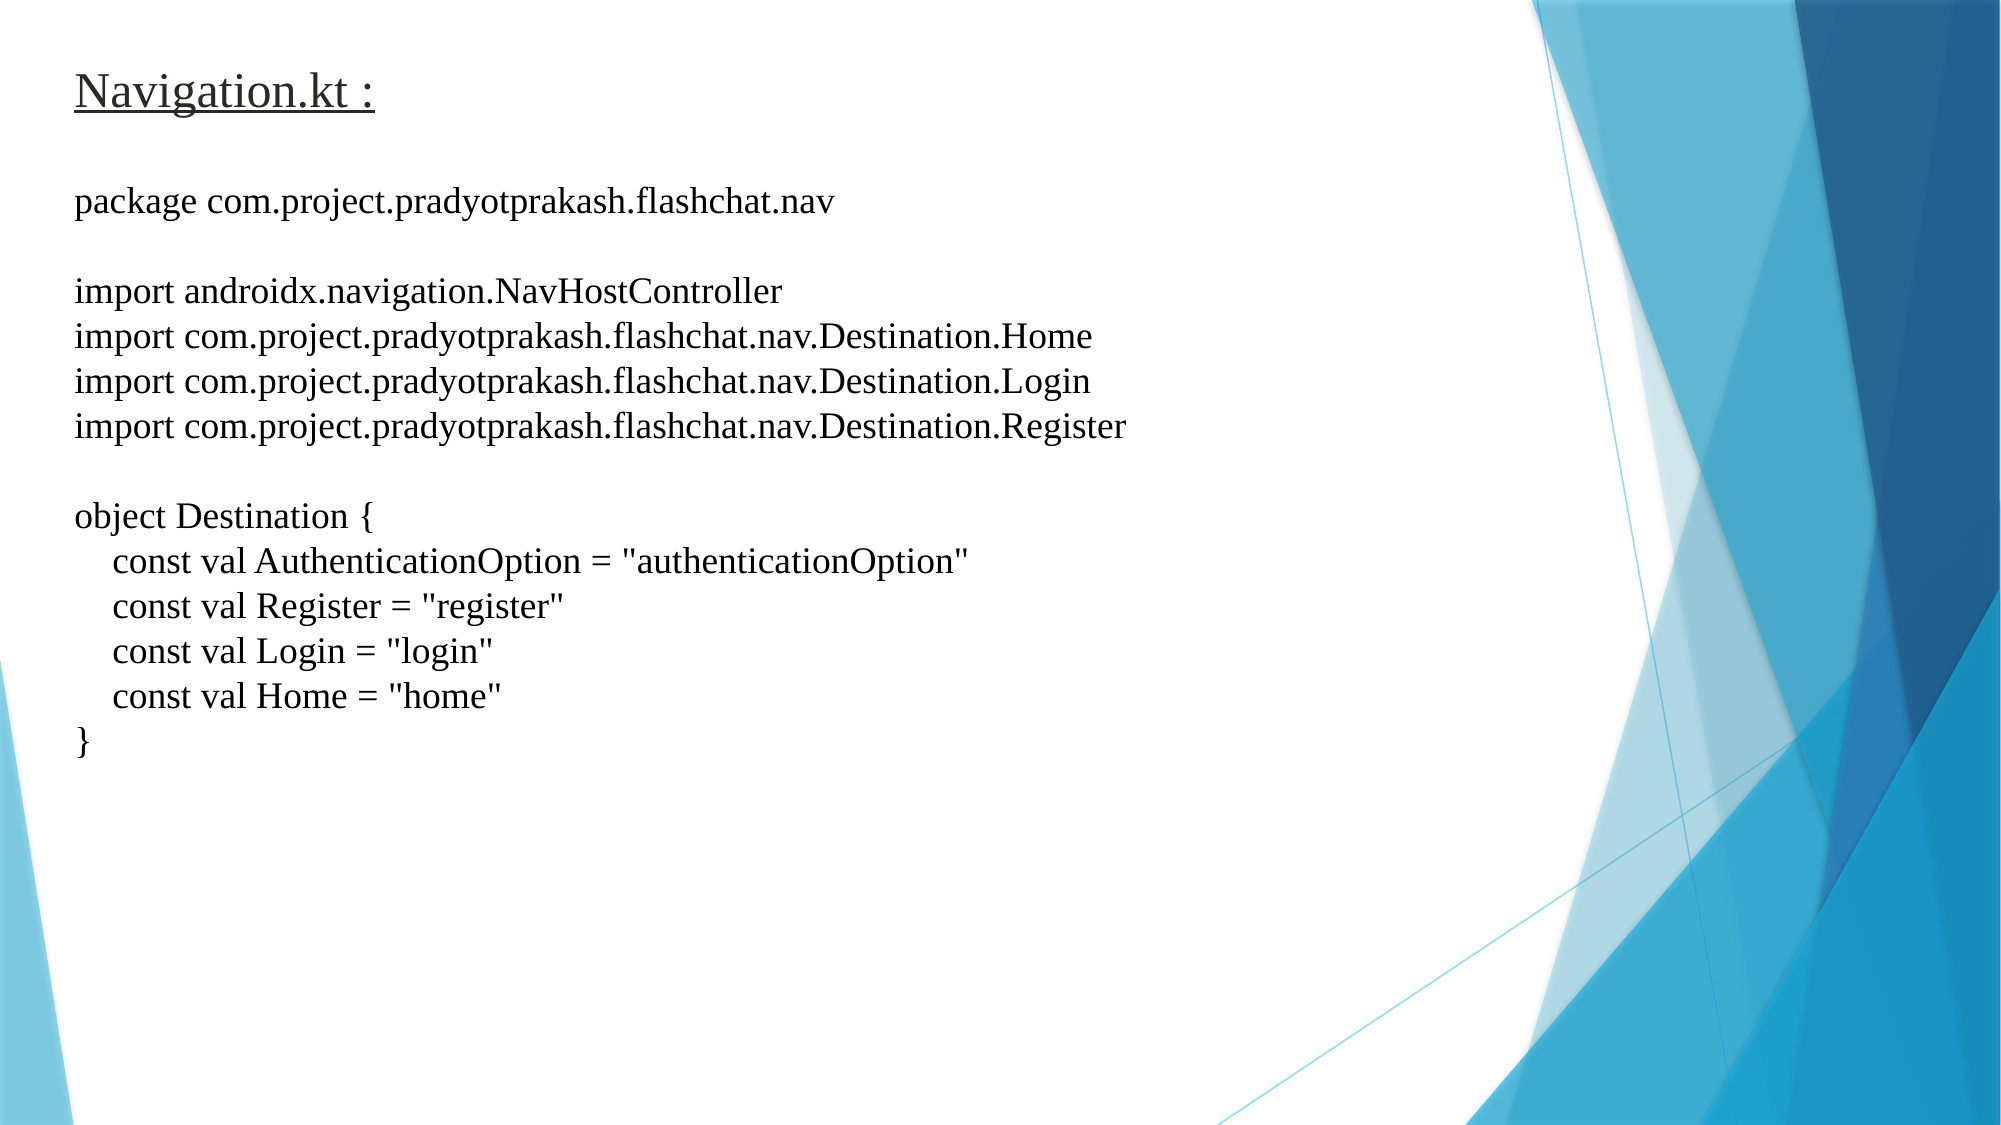

Navigation.kt :
package com.project.pradyotprakash.flashchat.nav

import androidx.navigation.NavHostController
import com.project.pradyotprakash.flashchat.nav.Destination.Home
import com.project.pradyotprakash.flashchat.nav.Destination.Login
import com.project.pradyotprakash.flashchat.nav.Destination.Register

object Destination {
    const val AuthenticationOption = "authenticationOption"
    const val Register = "register"
    const val Login = "login"
    const val Home = "home"
}